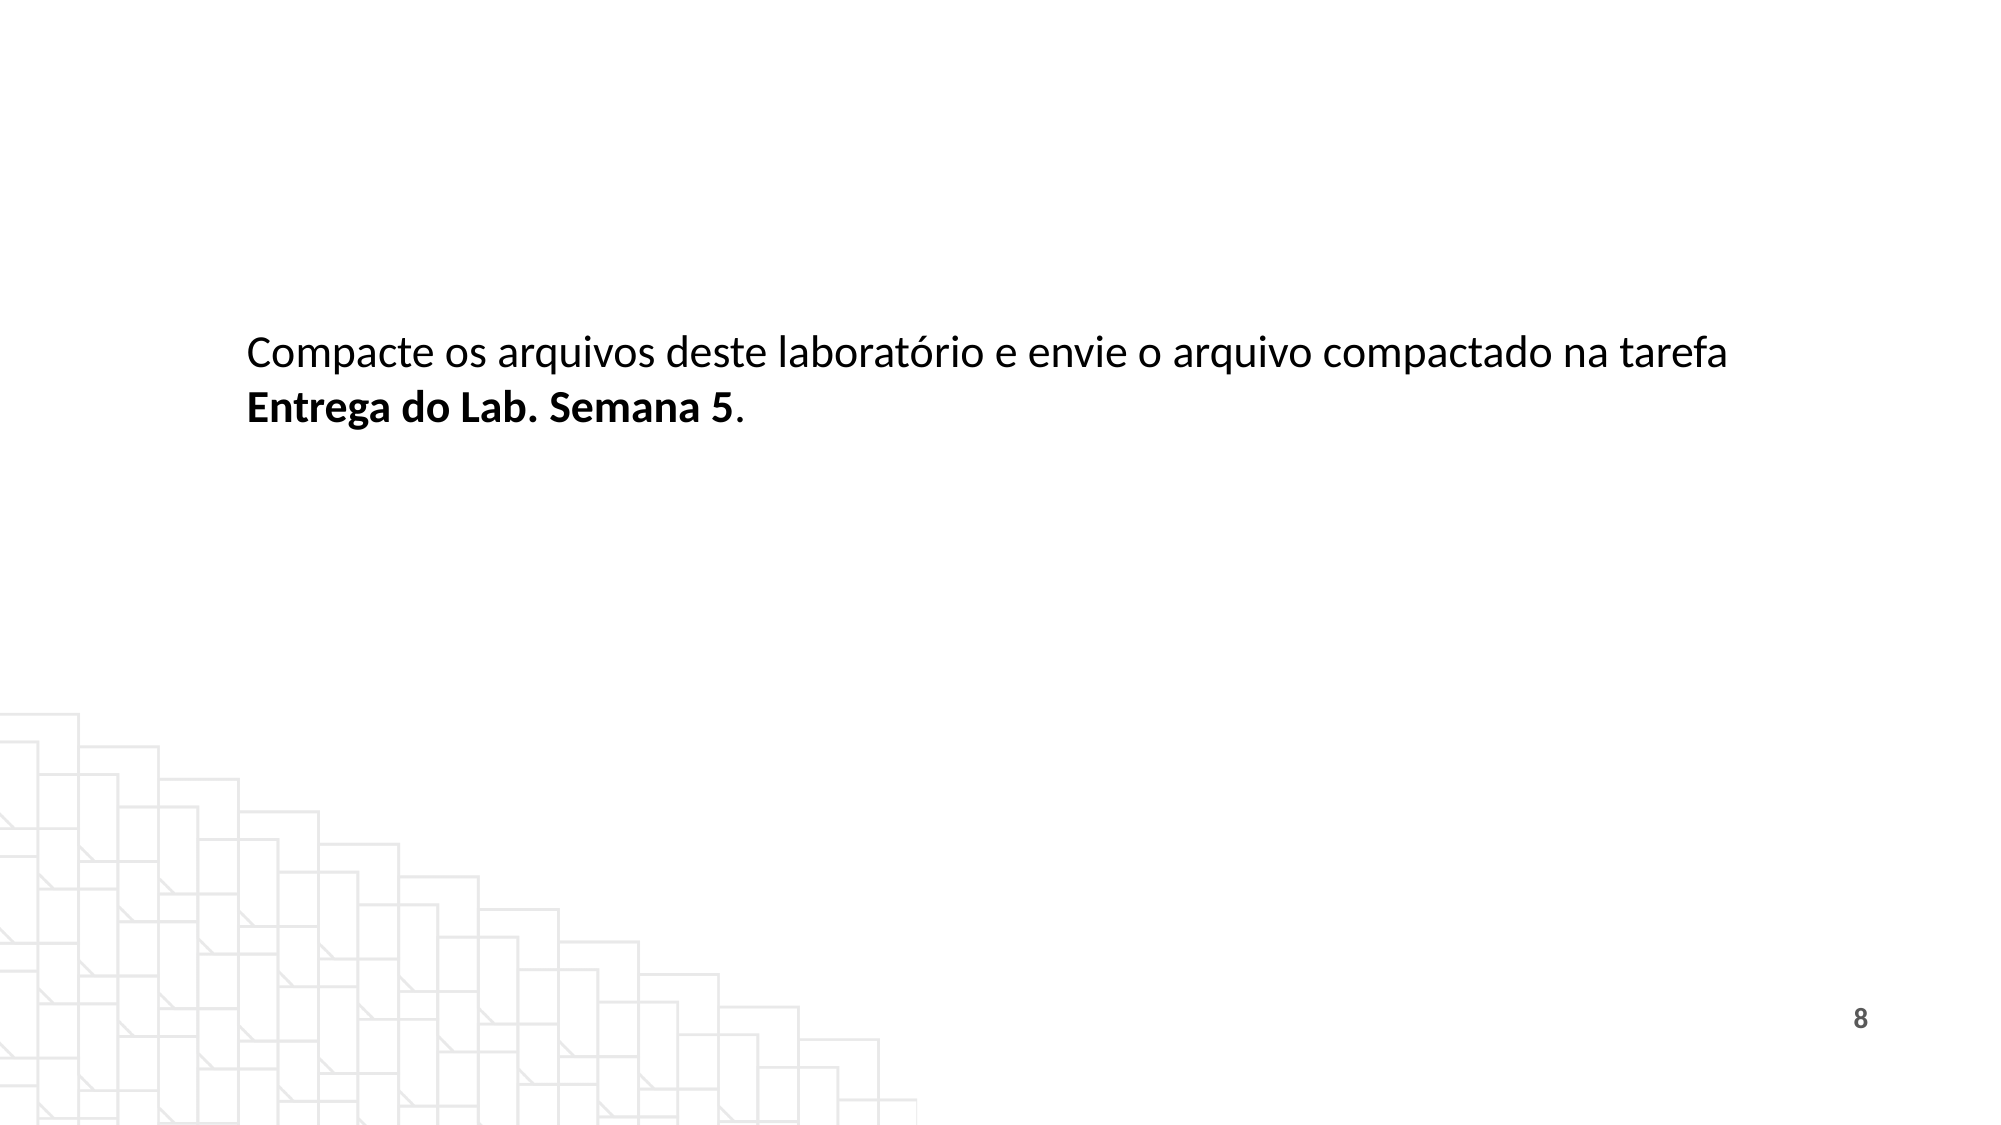

Compacte os arquivos deste laboratório e envie o arquivo compactado na tarefa
Entrega do Lab. Semana 5.
8